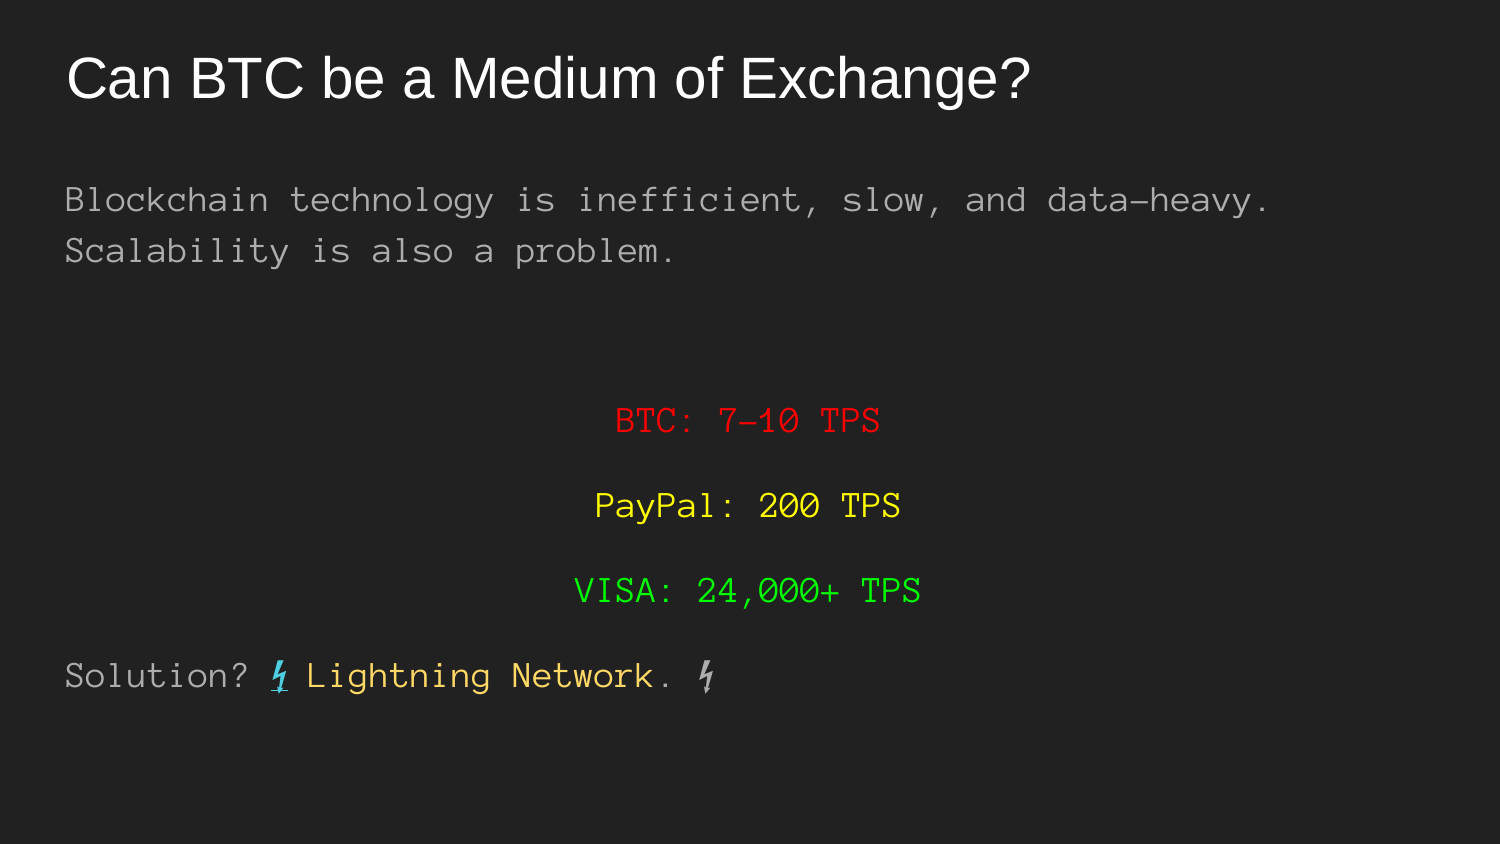

# Can BTC be a Medium of Exchange?
Blockchain technology is inefficient, slow, and data-heavy. Scalability is also a problem.

BTC: 7-10 TPS
PayPal: 200 TPS
VISA: 24,000+ TPS
Solution? ⚡ Lightning Network. ⚡